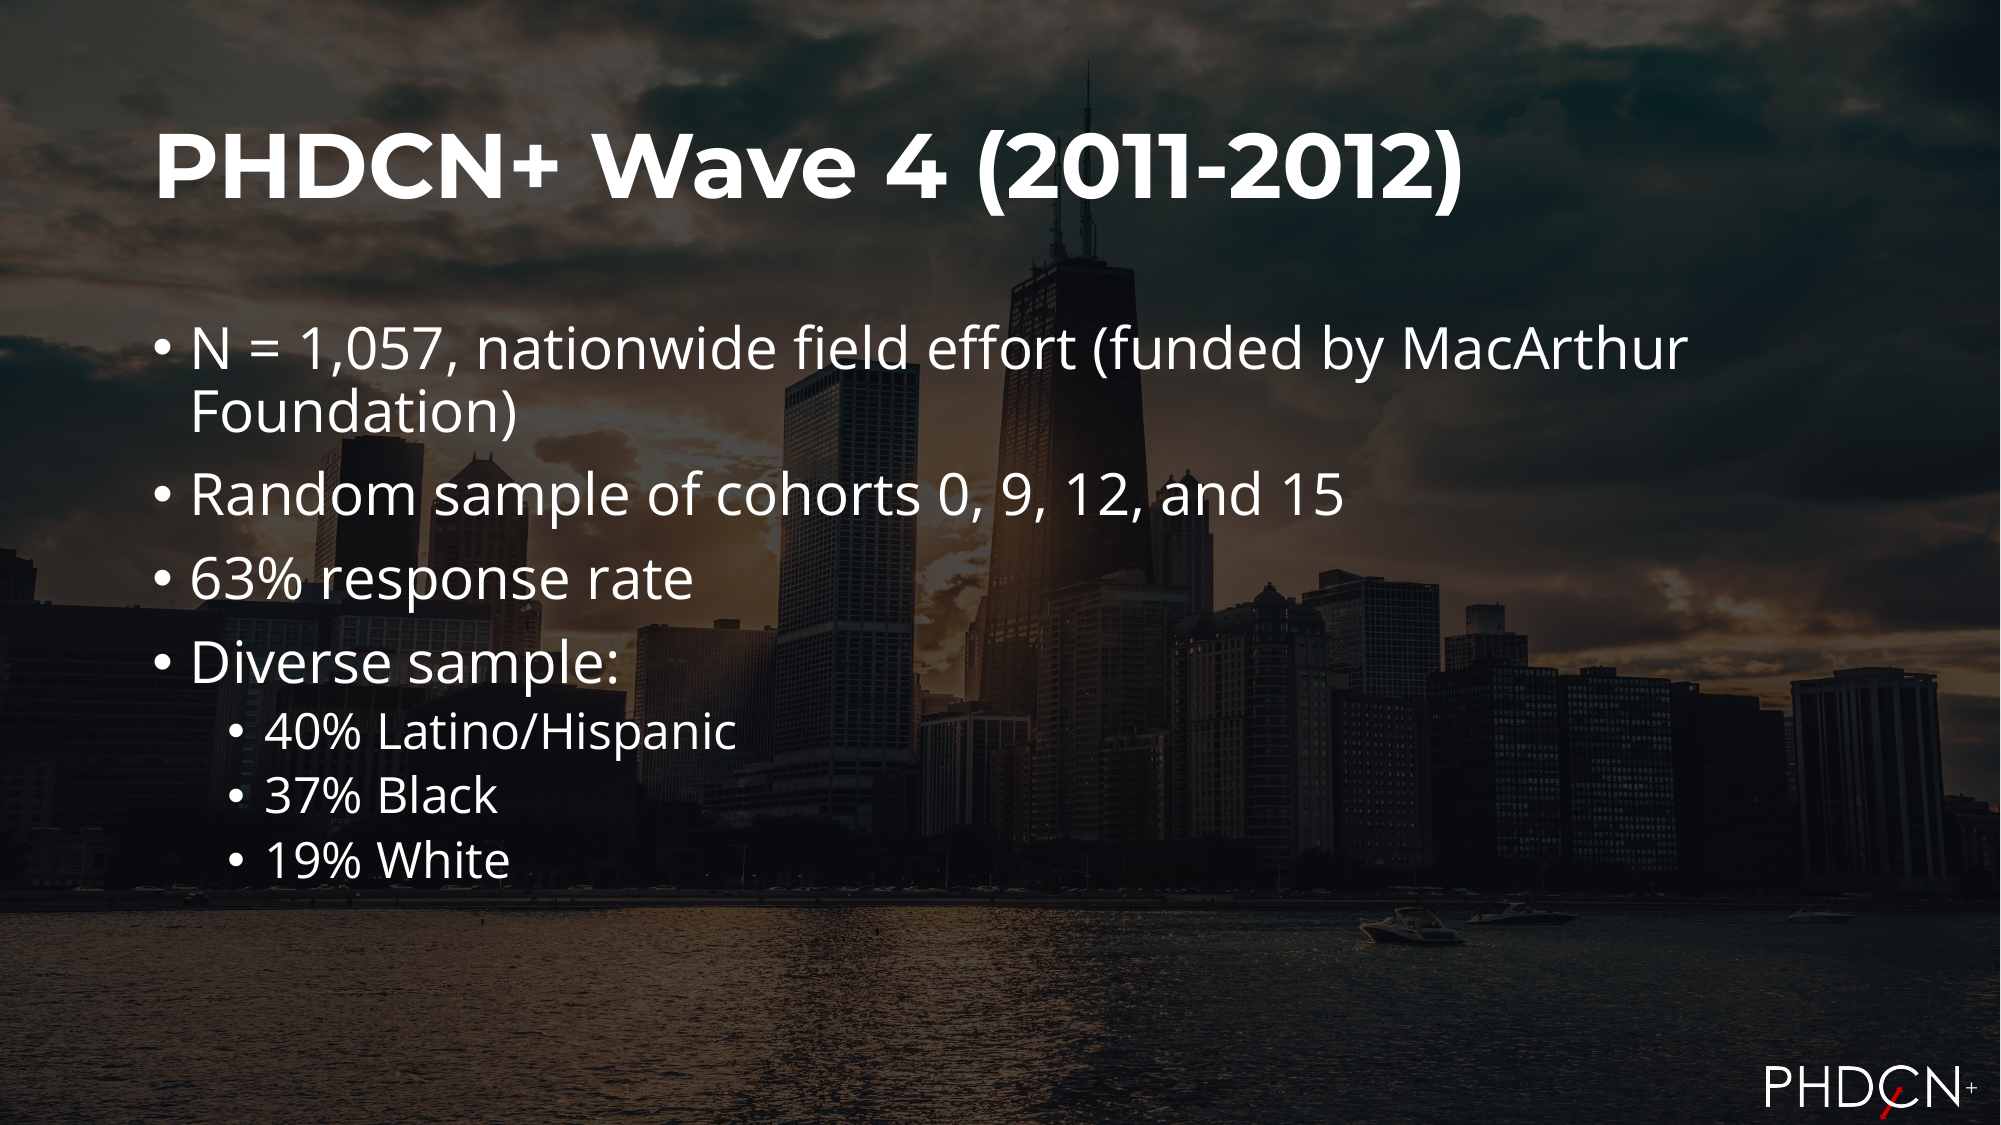

# PHDCN+ Wave 4 (2011-2012)

N = 1,057, nationwide field effort (funded by MacArthur Foundation)
Random sample of cohorts 0, 9, 12, and 15
63% response rate
Diverse sample:
40% Latino/Hispanic
37% Black
19% White